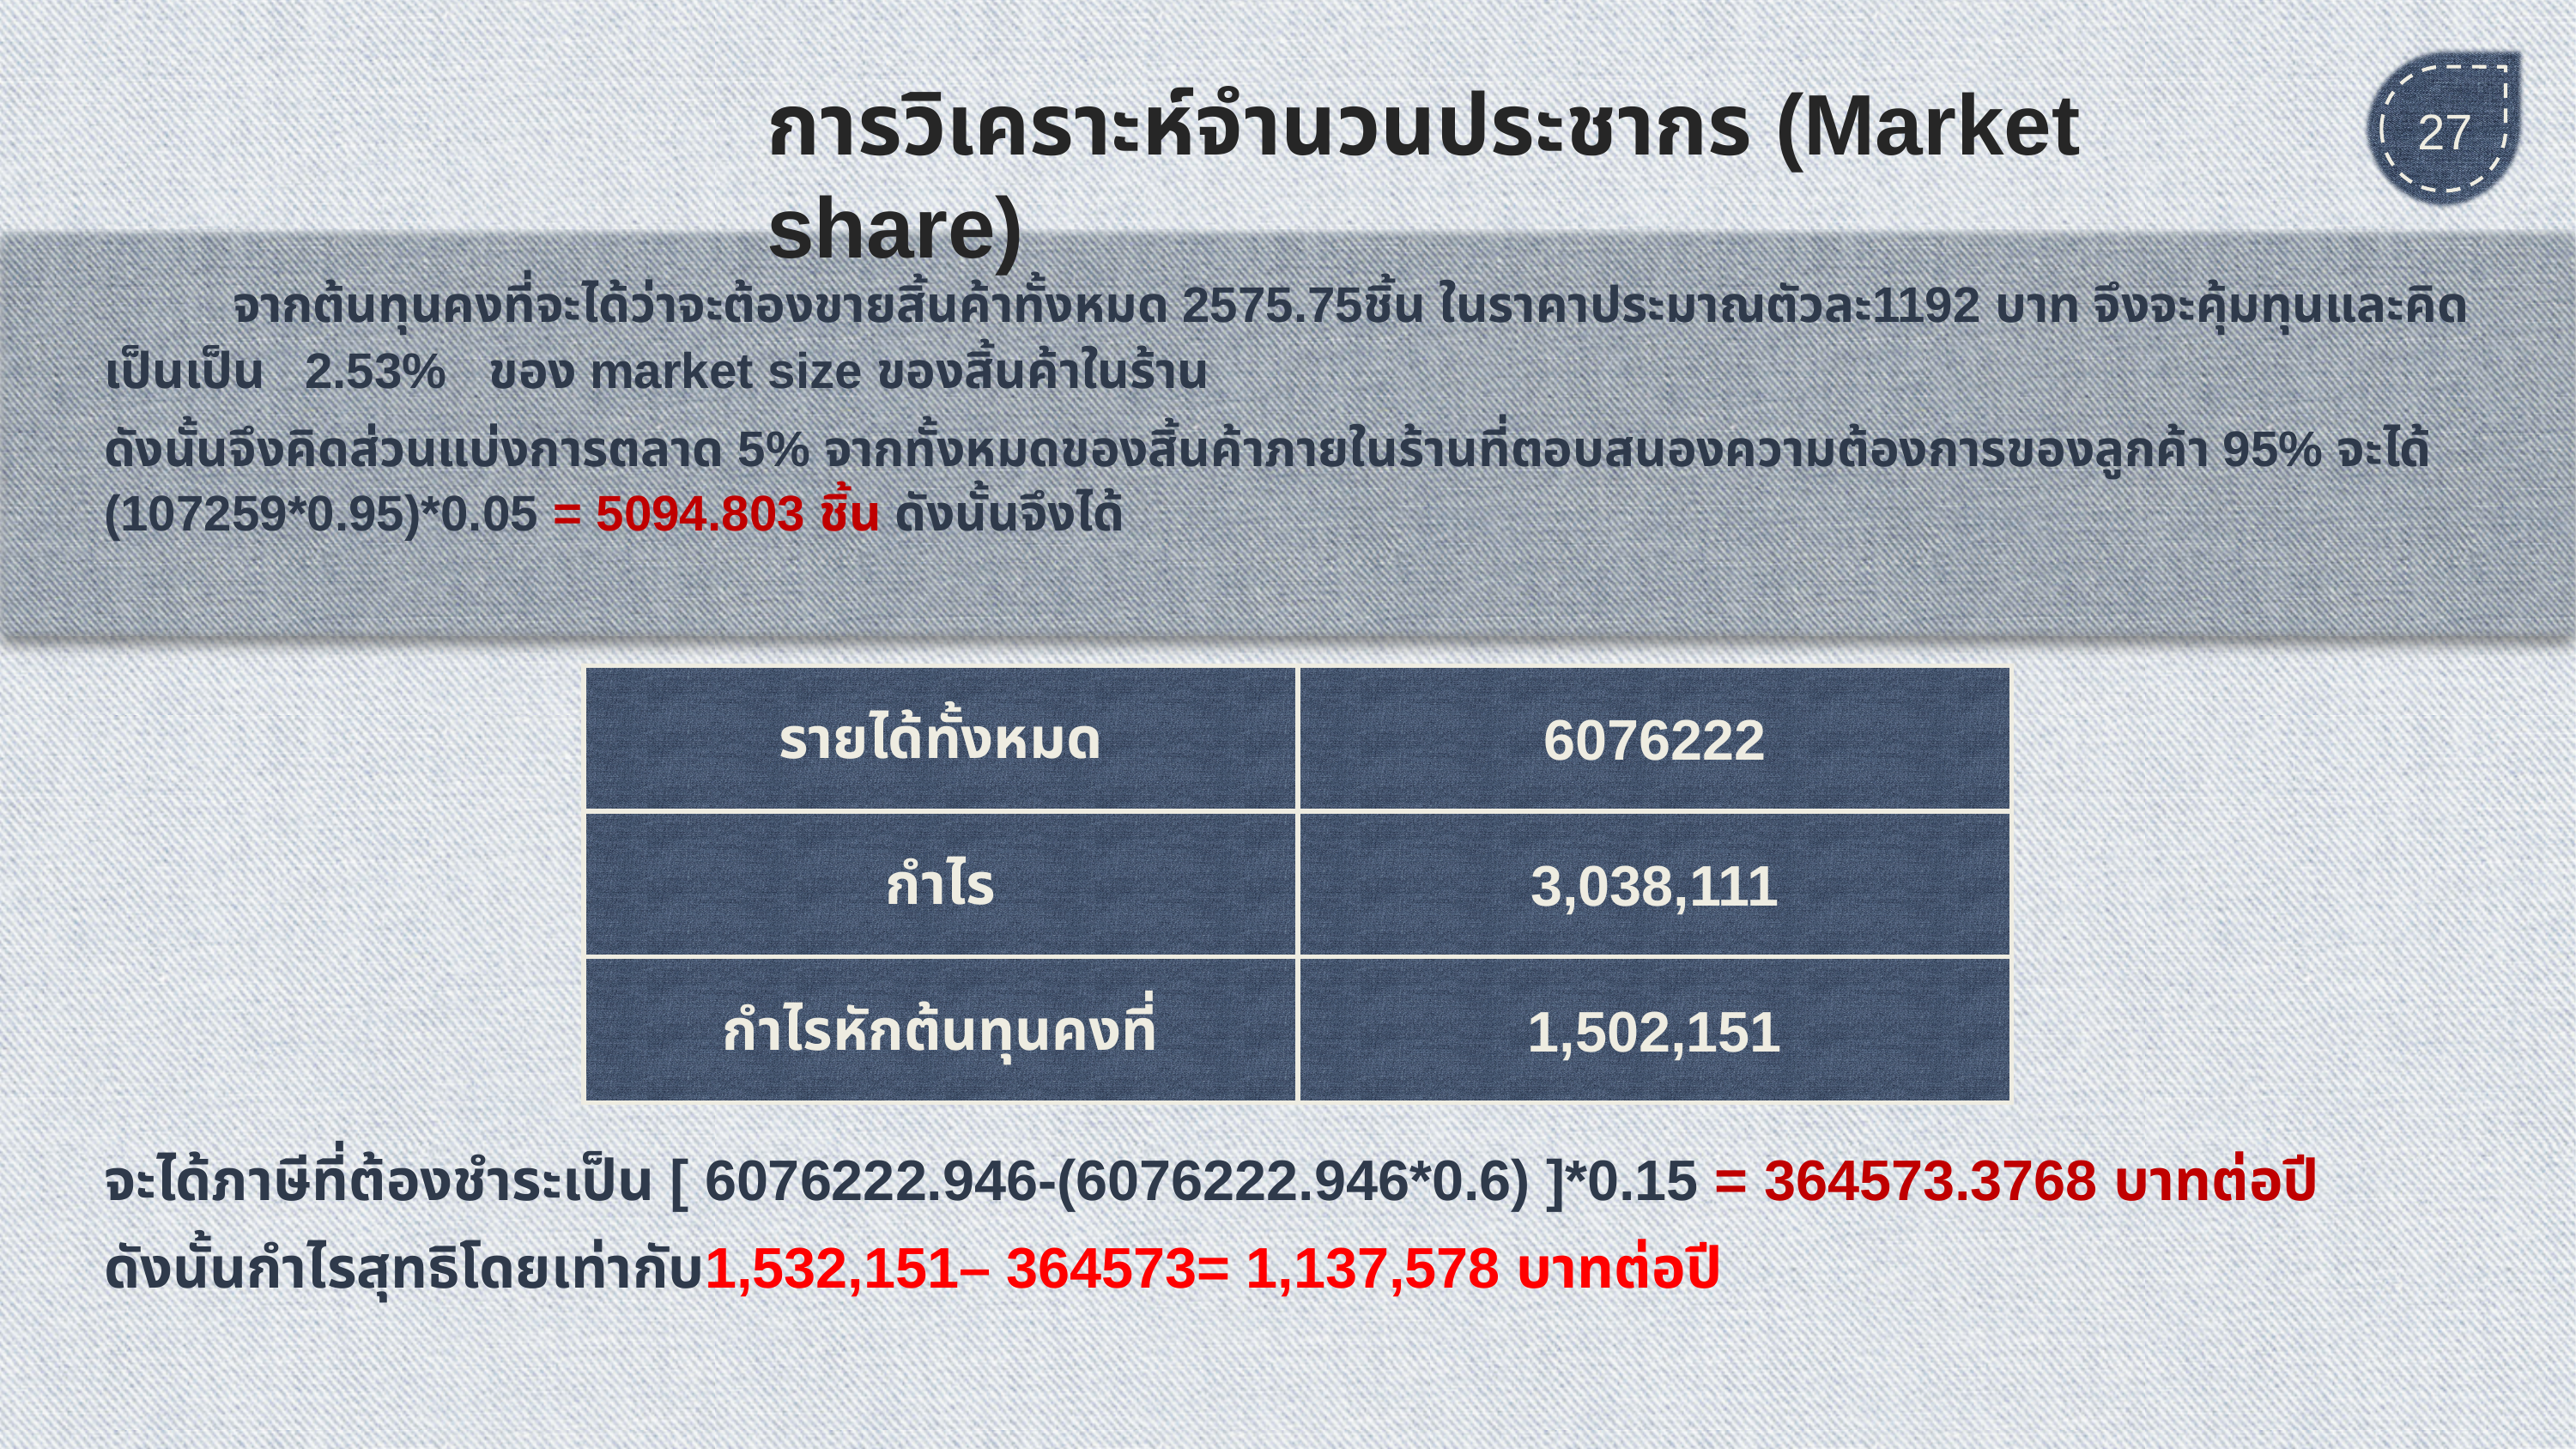

การวิเคราะห์จำนวนประชากร (Market share)
27

	จากต้นทุนคงที่จะได้ว่าจะต้องขายสิ้นค้าทั้งหมด 2575.75ชิ้น ในราคาประมาณตัวละ1192 บาท จึงจะคุ้มทุนและคิดเป็นเป็น   2.53%   ของ market size ของสิ้นค้าในร้าน
ดังนั้นจึงคิดส่วนแบ่งการตลาด 5% จากทั้งหมดของสิ้นค้าภายในร้านที่ตอบสนองความต้องการของลูกค้า 95% จะได้ (107259*0.95)*0.05 = 5094.803 ชิ้น ดังนั้นจึงได้
| รายได้ทั้งหมด | 6076222 |
| --- | --- |
| กำไร | 3,038,111 |
| กำไรหักต้นทุนคงที่ | 1,502,151 |
จะได้ภาษีที่ต้องชำระเป็น [ 6076222.946-(6076222.946*0.6) ]*0.15 = 364573.3768 บาทต่อปี
ดังนั้นกำไรสุทธิโดยเท่ากับ1,532,151– 364573= 1,137,578 บาทต่อปี